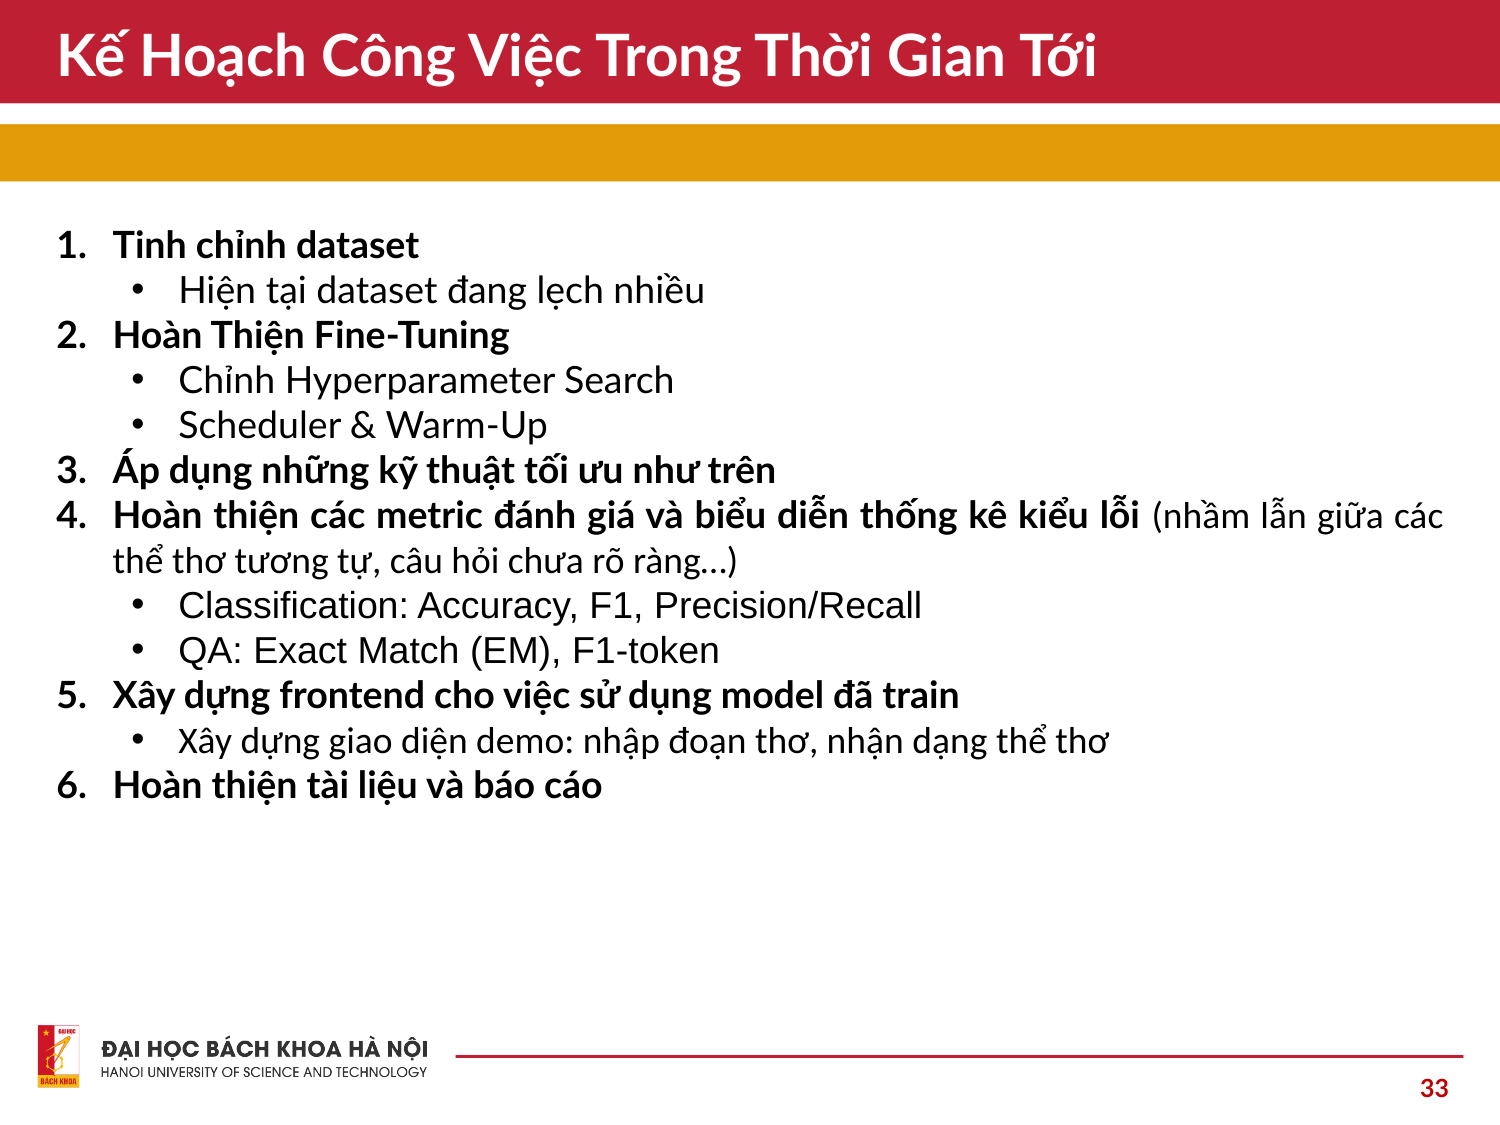

# Kế Hoạch Công Việc Trong Thời Gian Tới
Tinh chỉnh dataset
Hiện tại dataset đang lẹch nhiều
Hoàn Thiện Fine‑Tuning
Chỉnh Hyperparameter Search
Scheduler & Warm‑Up
Áp dụng những kỹ thuật tối ưu như trên
Hoàn thiện các metric đánh giá và biểu diễn thống kê kiểu lỗi (nhầm lẫn giữa các thể thơ tương tự, câu hỏi chưa rõ ràng…)
Classification: Accuracy, F1, Precision/Recall
QA: Exact Match (EM), F1‑token
Xây dựng frontend cho việc sử dụng model đã train
Xây dựng giao diện demo: nhập đoạn thơ, nhận dạng thể thơ
Hoàn thiện tài liệu và báo cáo

33